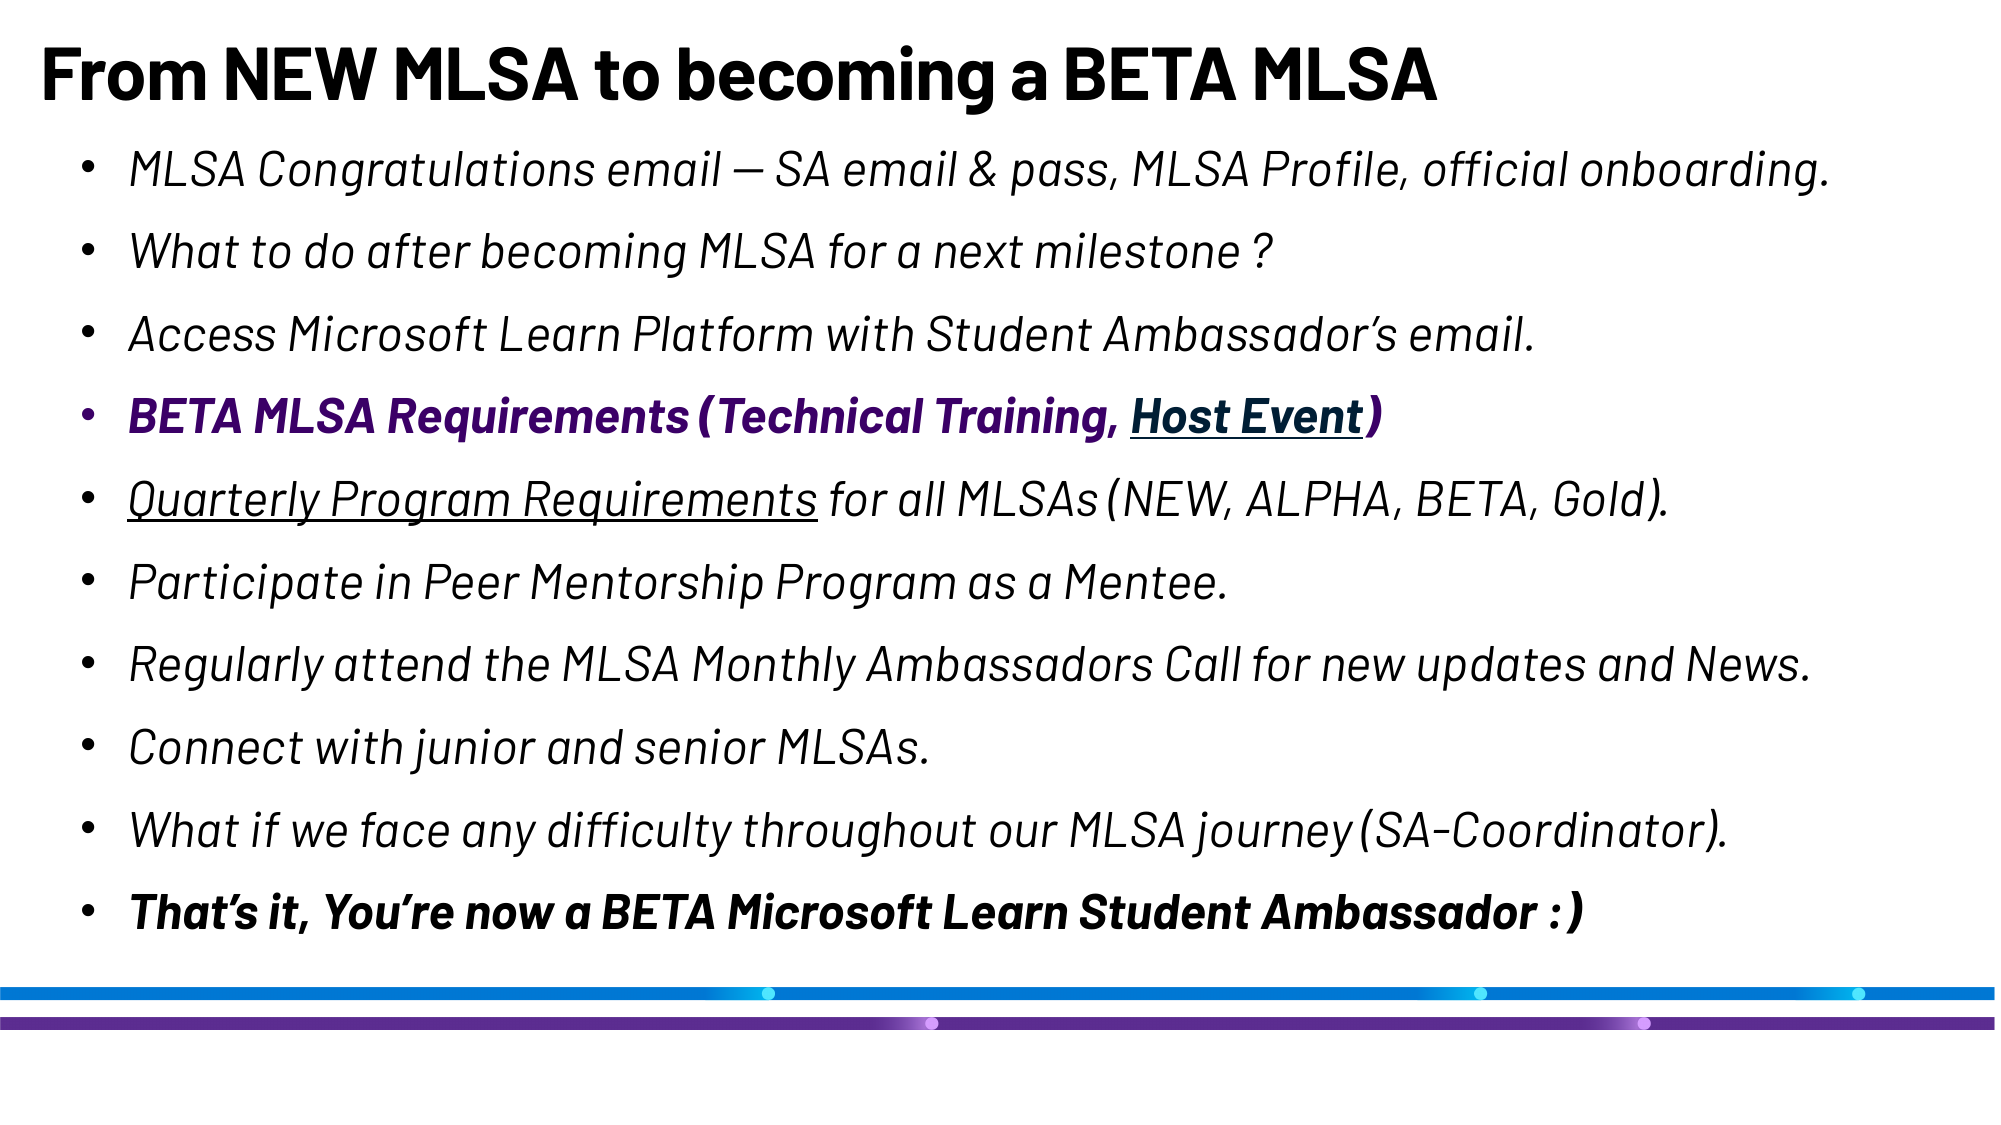

# From NEW MLSA to becoming a BETA MLSA
MLSA Congratulations email -- SA email & pass, MLSA Profile, official onboarding.
What to do after becoming MLSA for a next milestone ?
Access Microsoft Learn Platform with Student Ambassador’s email.
BETA MLSA Requirements (Technical Training, Host Event)
Quarterly Program Requirements for all MLSAs (NEW, ALPHA, BETA, Gold).
Participate in Peer Mentorship Program as a Mentee.
Regularly attend the MLSA Monthly Ambassadors Call for new updates and News.
Connect with junior and senior MLSAs.
What if we face any difficulty throughout our MLSA journey (SA-Coordinator).
That’s it, You’re now a BETA Microsoft Learn Student Ambassador :)